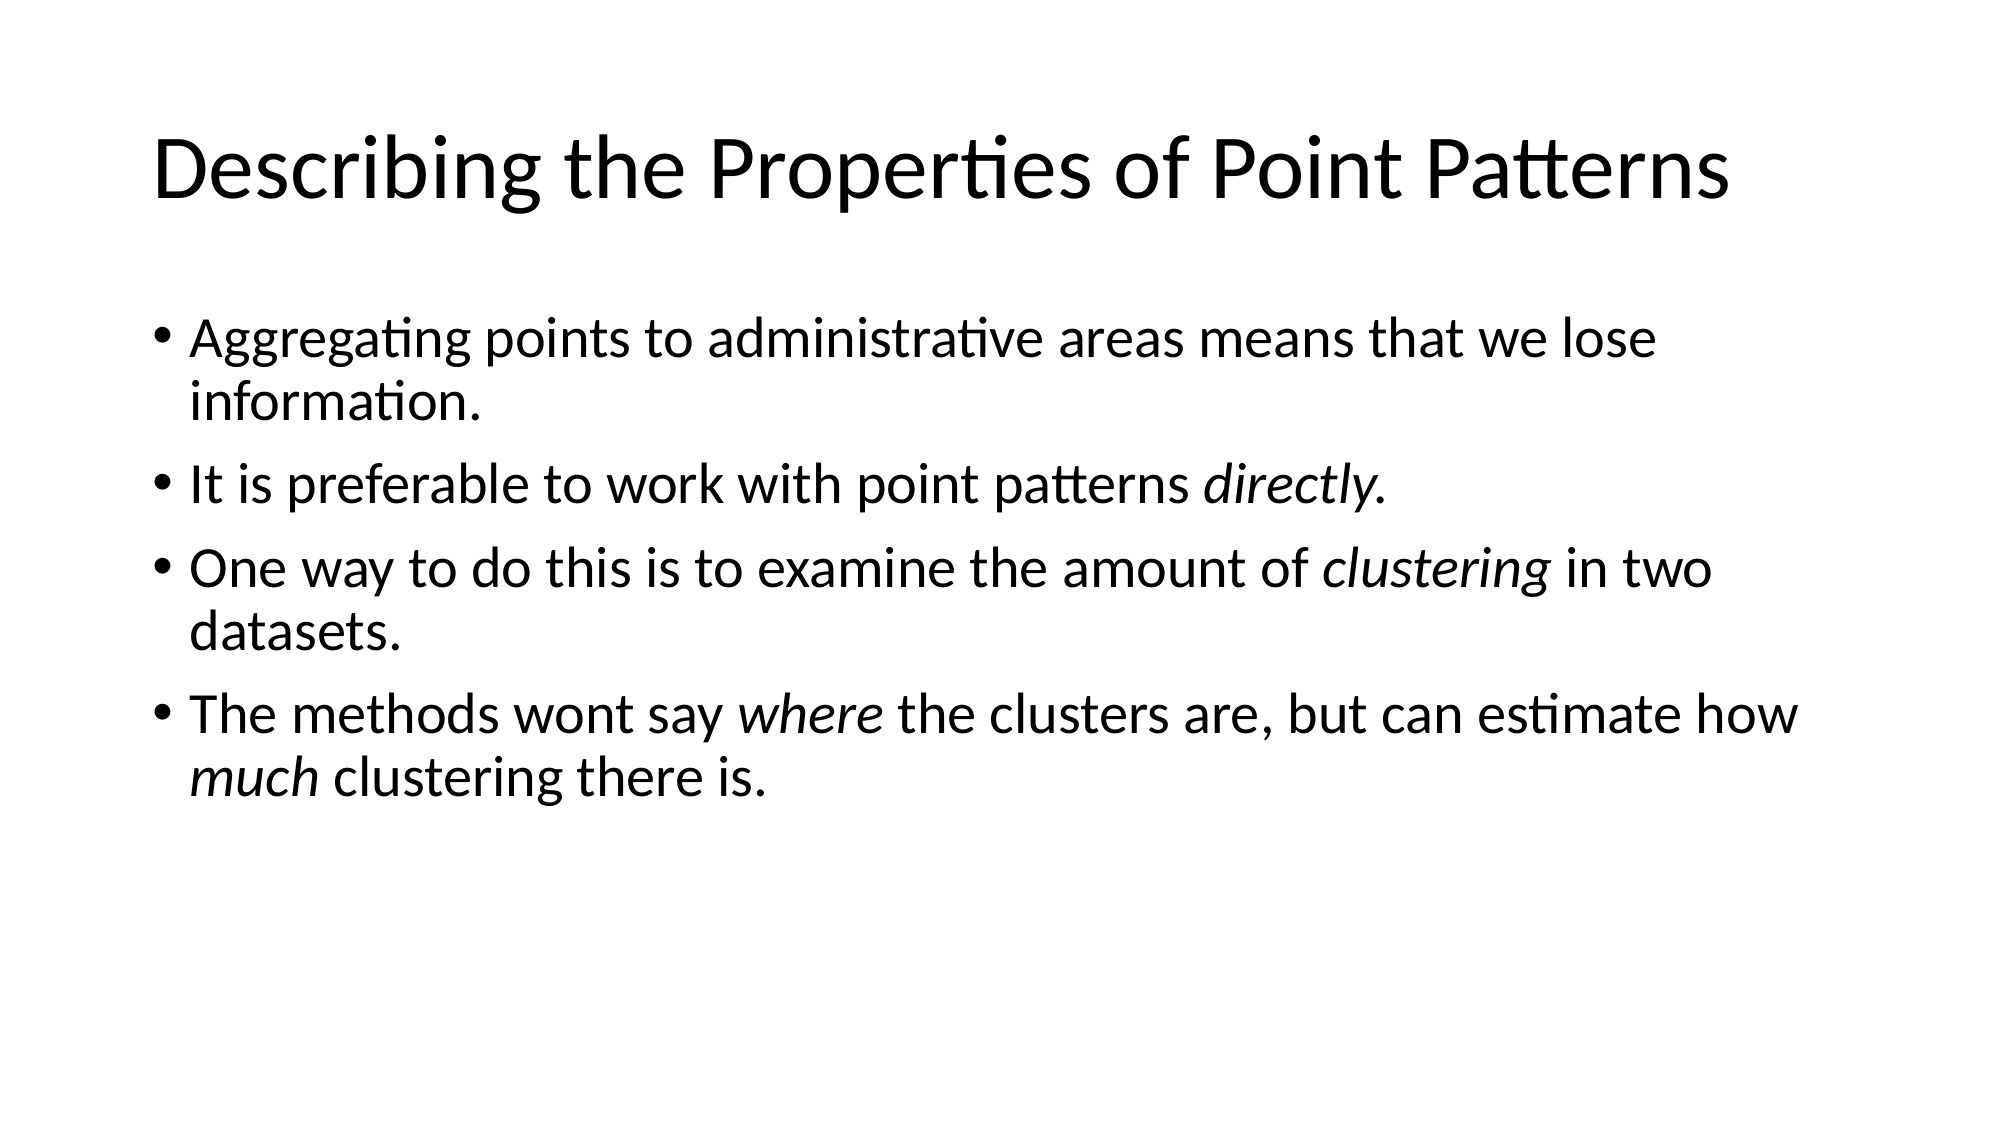

# Describing the Properties of Point Patterns
Aggregating points to administrative areas means that we lose information.
It is preferable to work with point patterns directly.
One way to do this is to examine the amount of clustering in two datasets.
The methods wont say where the clusters are, but can estimate how much clustering there is.